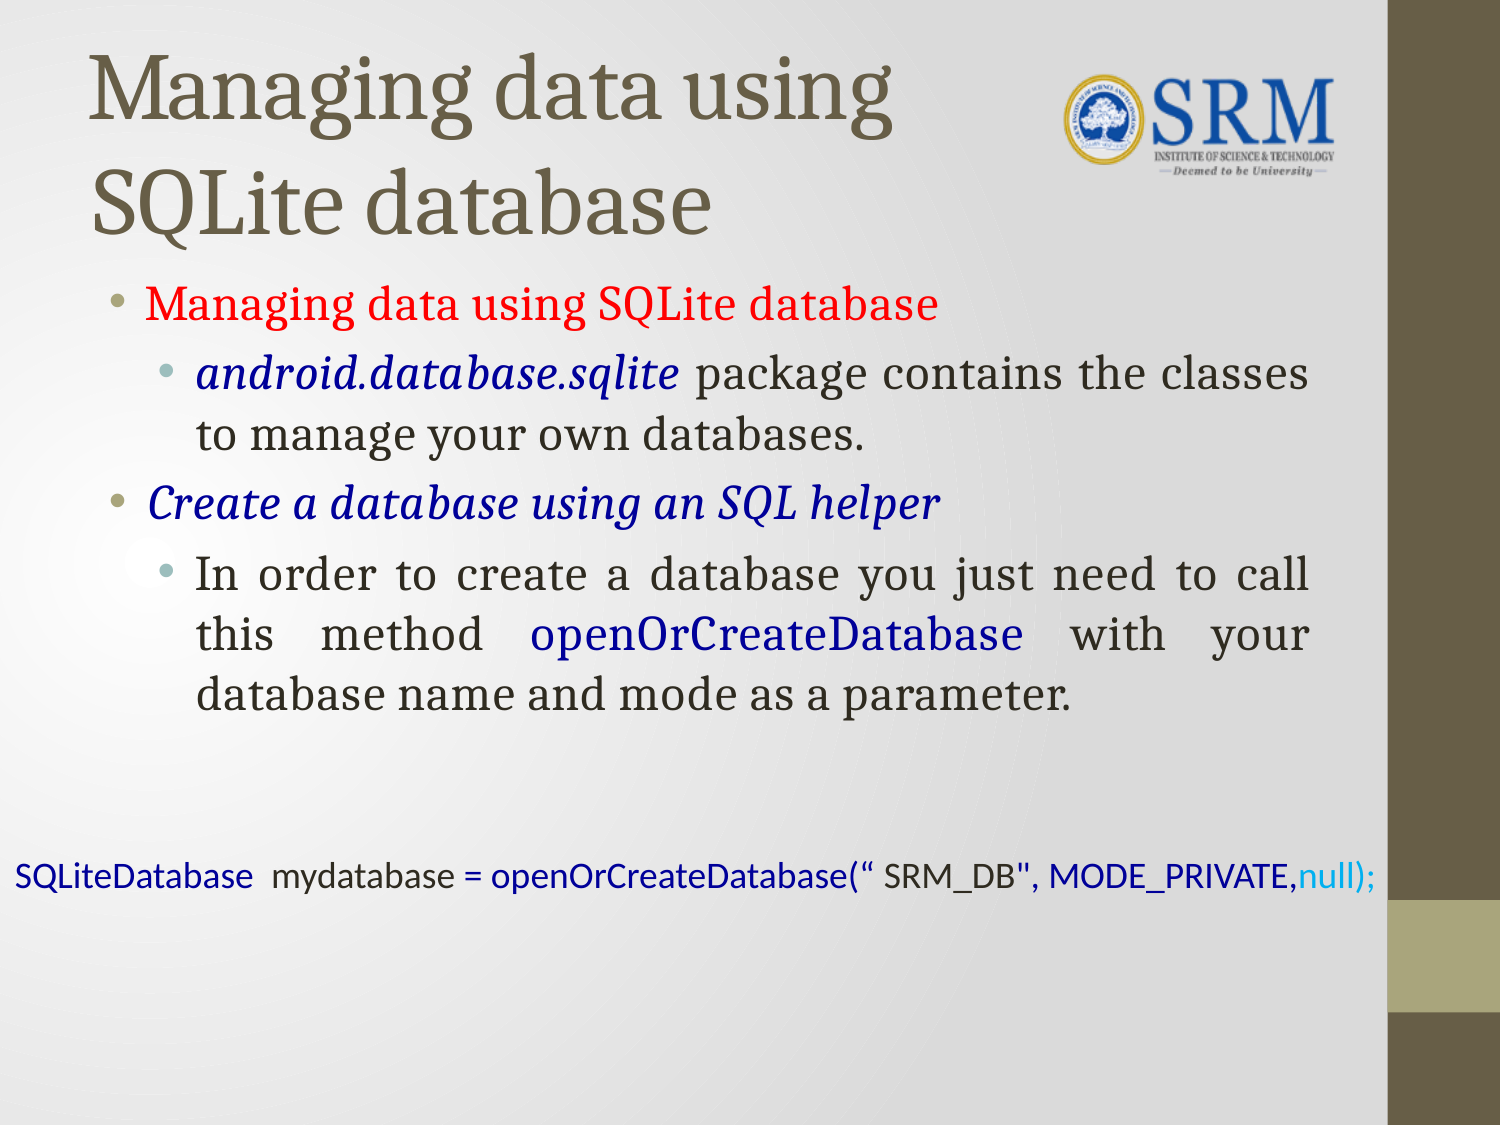

# Managing data using SQLite database
Managing data using SQLite database
android.database.sqlite package contains the classes to manage your own databases.
Create a database using an SQL helper
In order to create a database you just need to call this method openOrCreateDatabase with your database name and mode as a parameter.
SQLiteDatabase  mydatabase = openOrCreateDatabase(“ SRM_DB", MODE_PRIVATE,null);